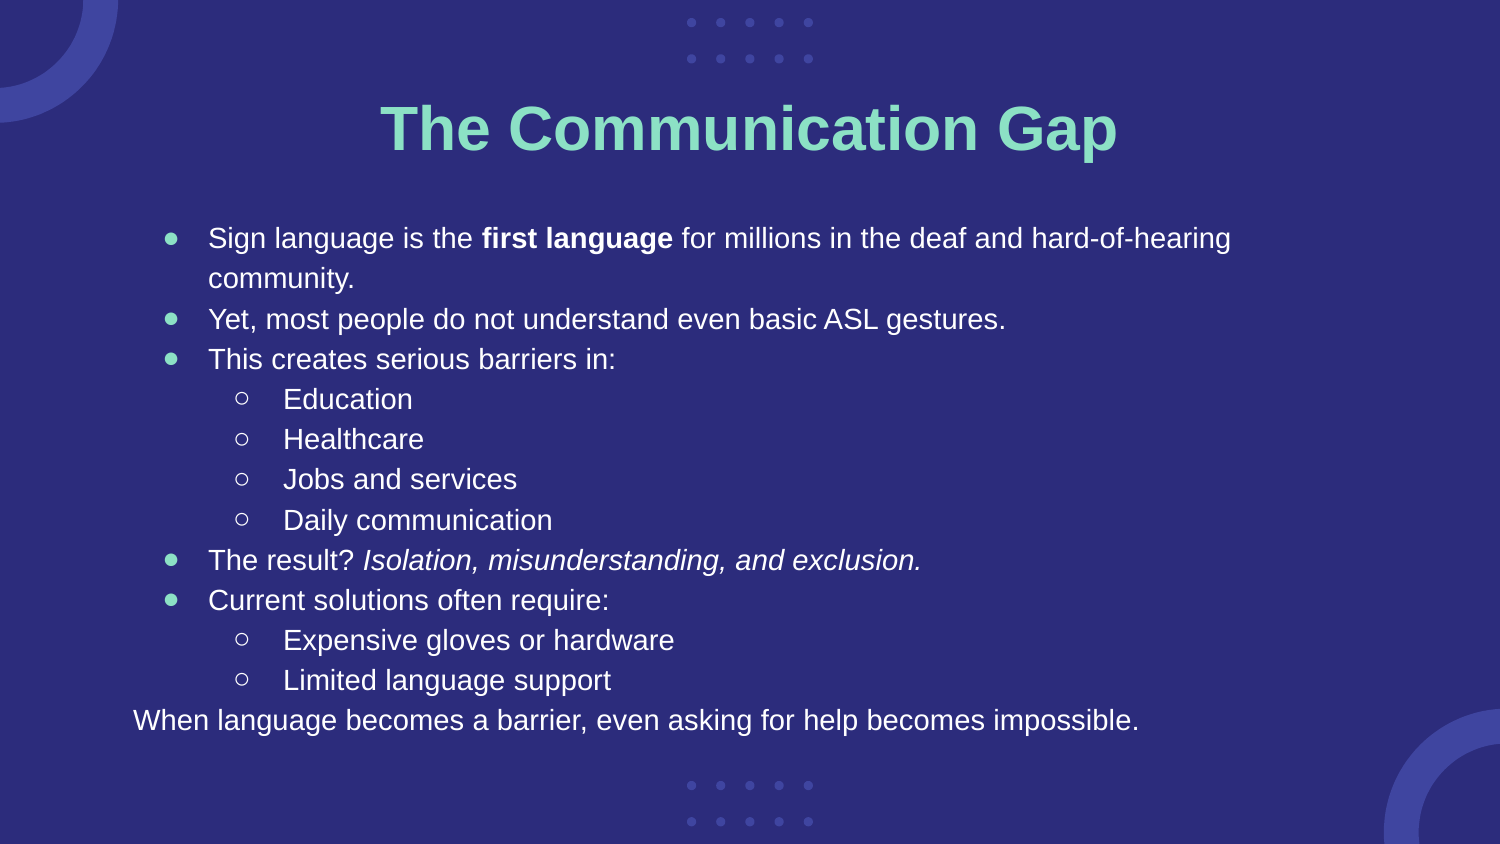

# The Communication Gap
Sign language is the first language for millions in the deaf and hard-of-hearing community.
Yet, most people do not understand even basic ASL gestures.
This creates serious barriers in:
Education
Healthcare
Jobs and services
Daily communication
The result? Isolation, misunderstanding, and exclusion.
Current solutions often require:
Expensive gloves or hardware
Limited language support
When language becomes a barrier, even asking for help becomes impossible.